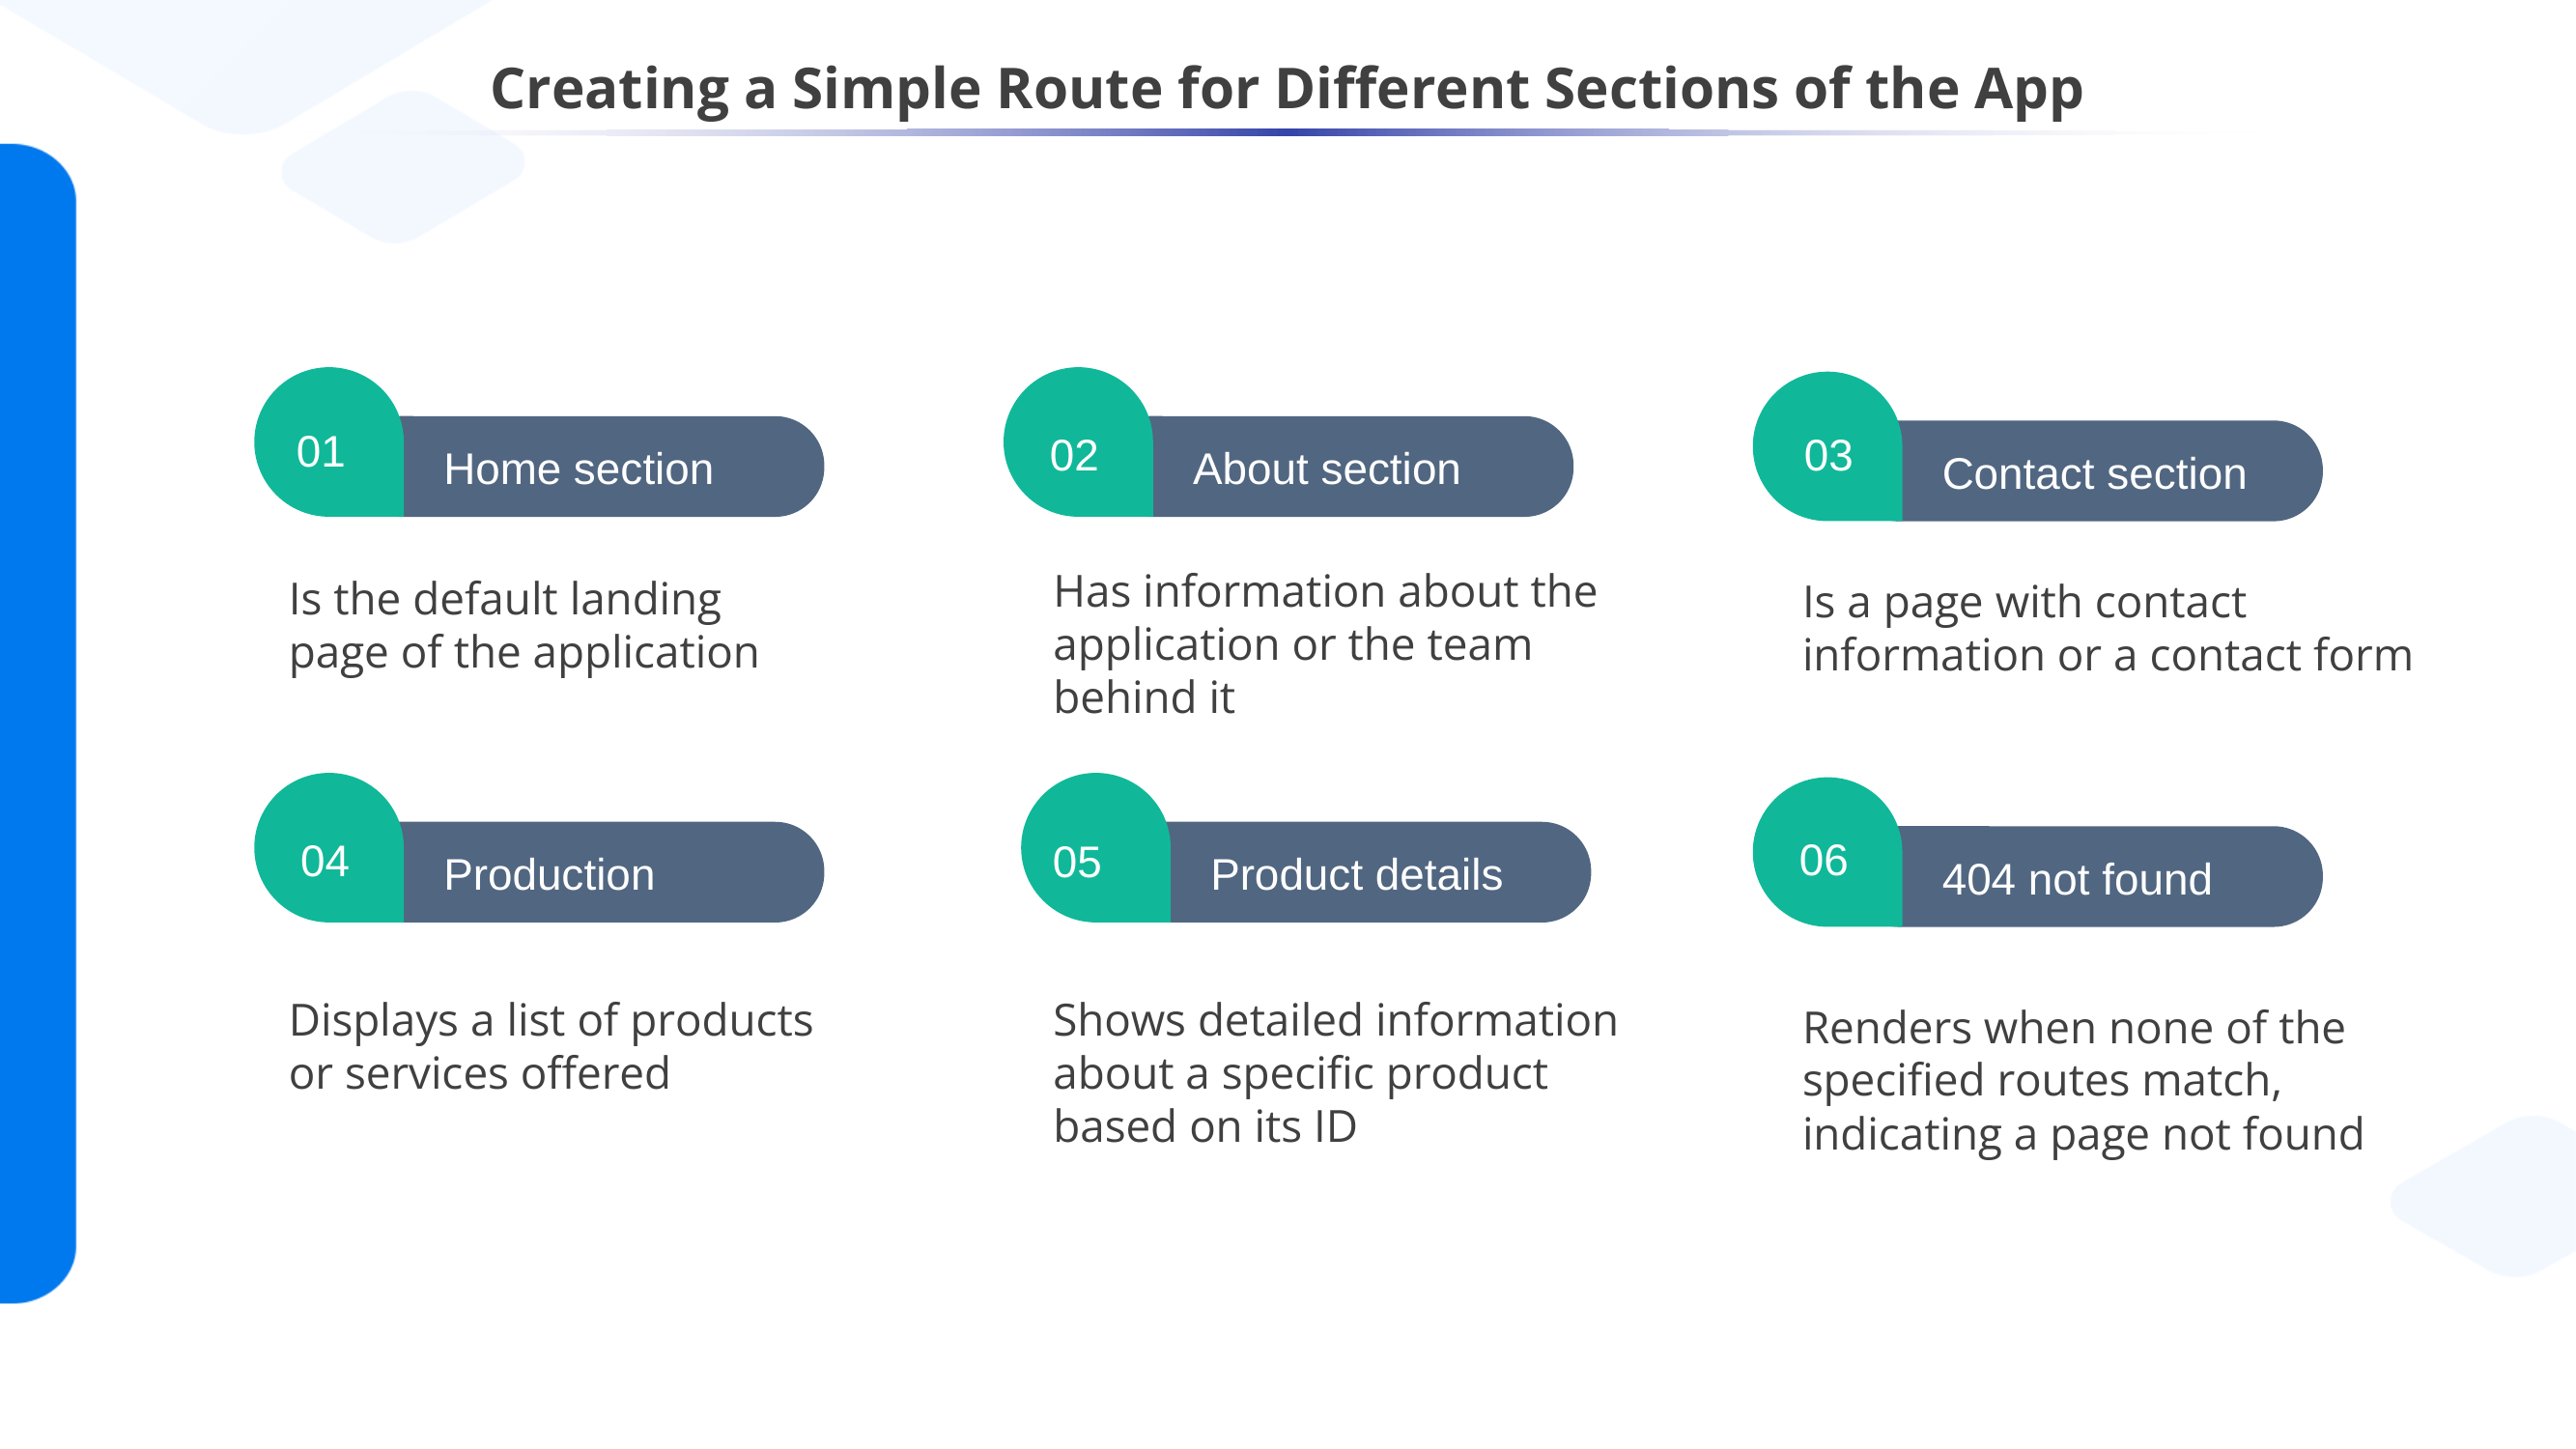

# Creating a Simple Route for Different Sections of the App

01

02

03

Home section

About section

Contact section
Has information about the application or the team behind it
Is the default landing page of the application
Is a page with contact information or a contact form

04

05

06

Production

Product details

404 not found
Displays a list of products or services offered
Shows detailed information about a specific product based on its ID
Renders when none of the specified routes match, indicating a page not found